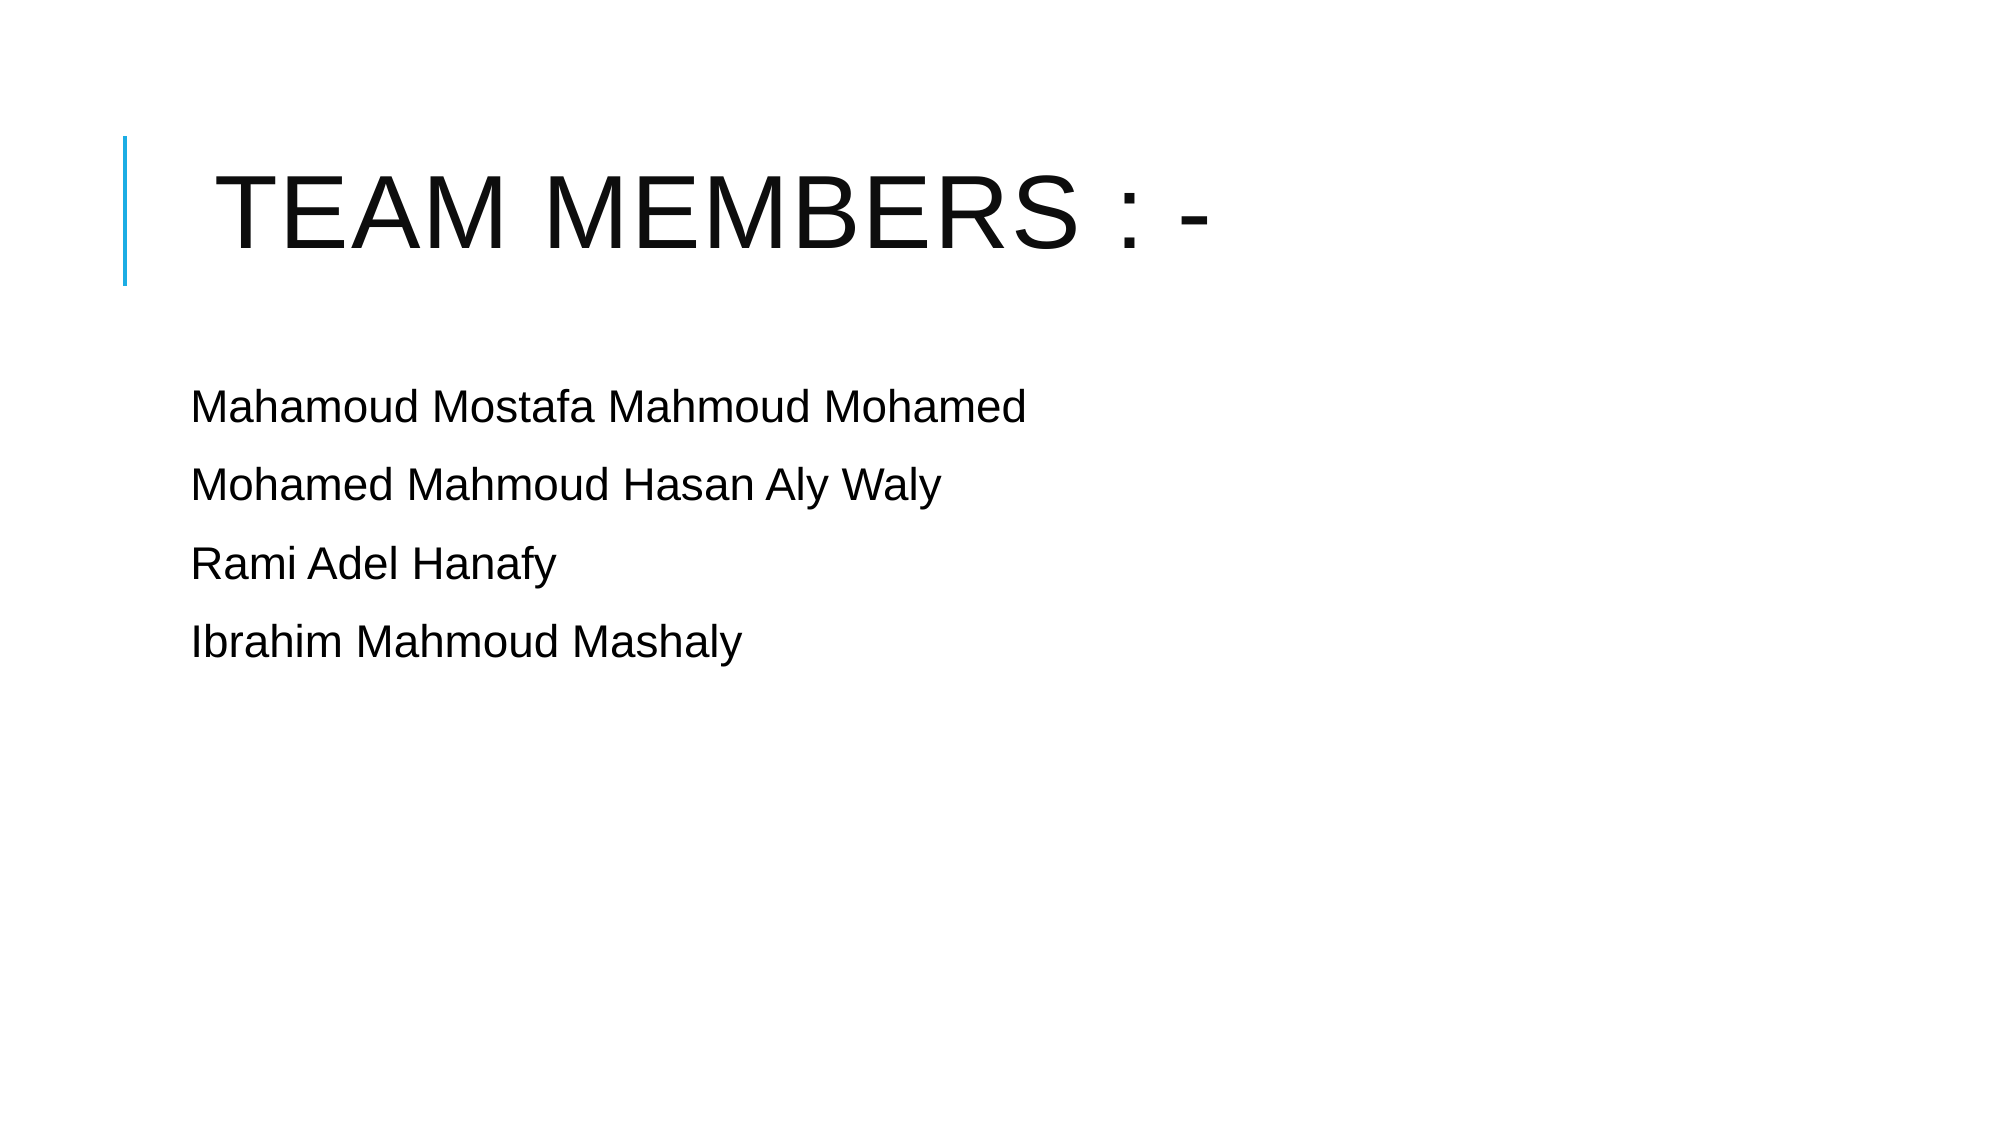

# Team Members : -
Mahamoud Mostafa Mahmoud Mohamed
Mohamed Mahmoud Hasan Aly Waly
Rami Adel Hanafy
Ibrahim Mahmoud Mashaly